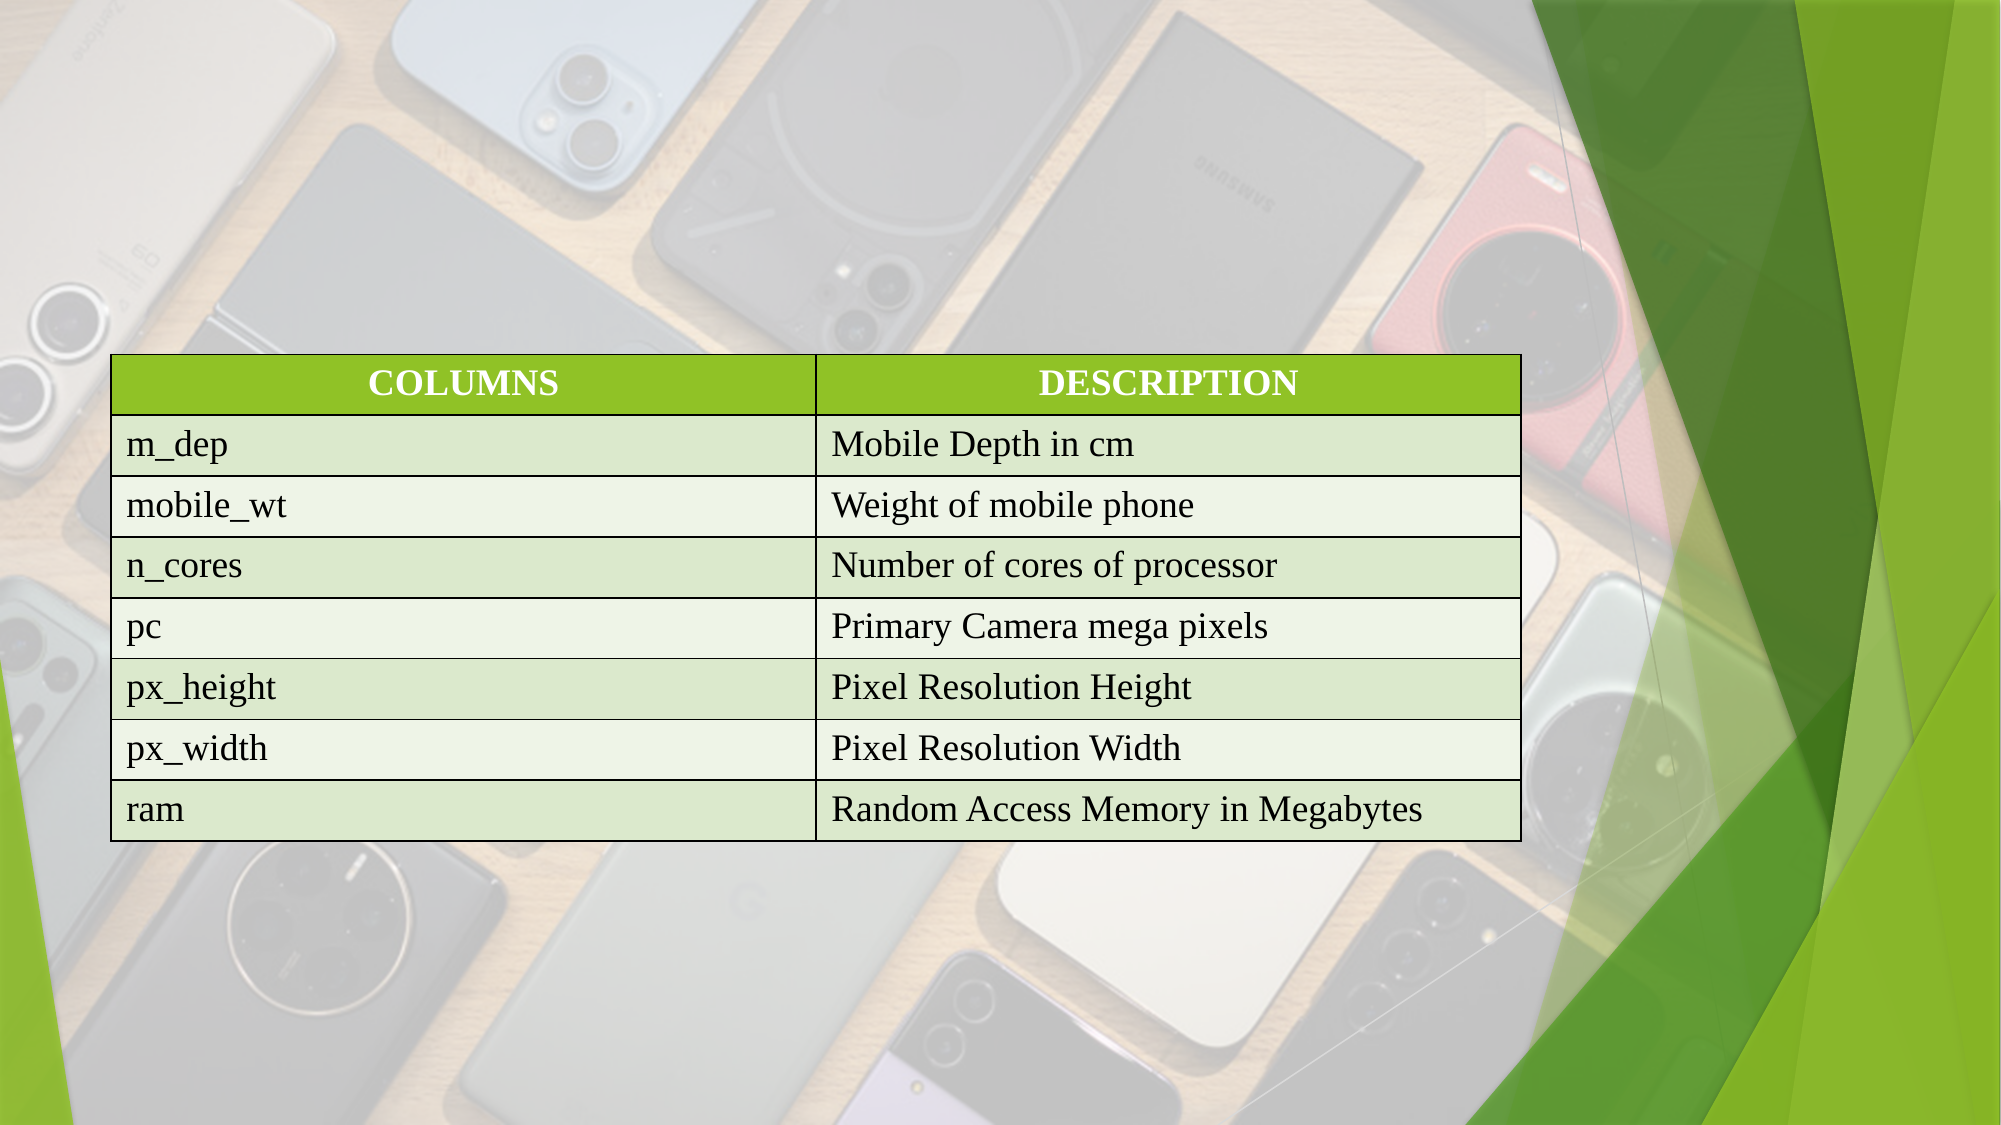

| COLUMNS | DESCRIPTION |
| --- | --- |
| m\_dep | Mobile Depth in cm |
| mobile\_wt | Weight of mobile phone |
| n\_cores | Number of cores of processor |
| pc | Primary Camera mega pixels |
| px\_height | Pixel Resolution Height |
| px\_width | Pixel Resolution Width |
| ram | Random Access Memory in Megabytes |